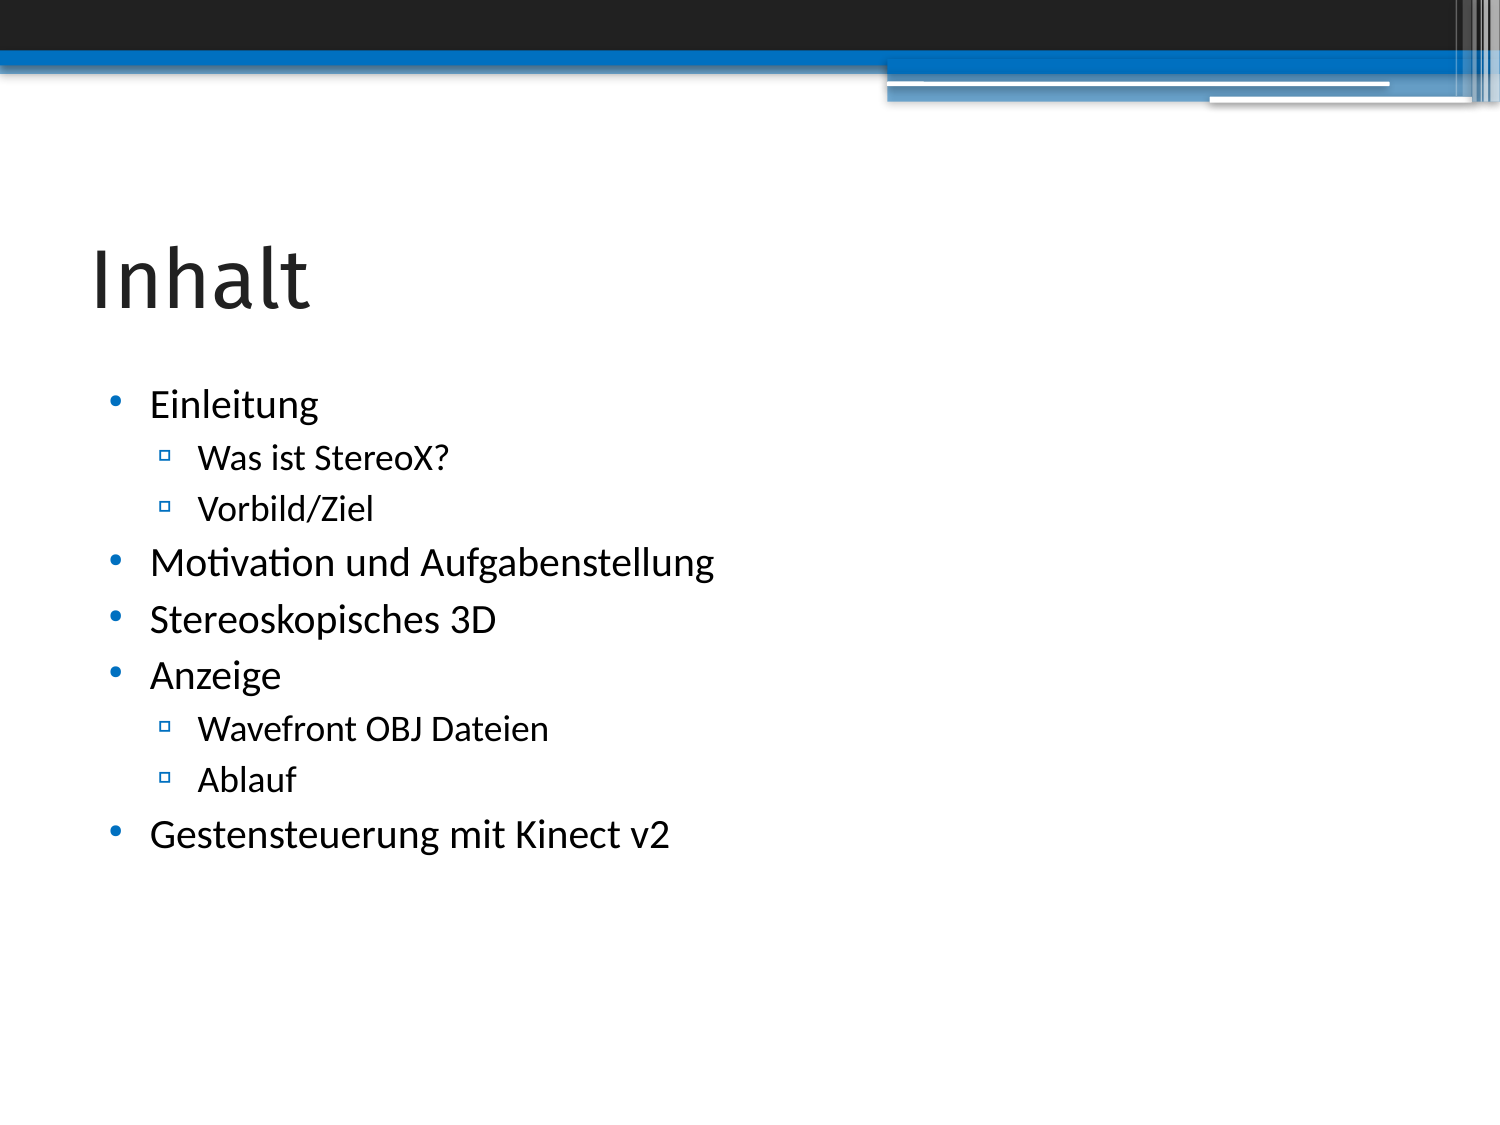

# Inhalt
Einleitung
Was ist StereoX?
Vorbild/Ziel
Motivation und Aufgabenstellung
Stereoskopisches 3D
Anzeige
Wavefront OBJ Dateien
Ablauf
Gestensteuerung mit Kinect v2